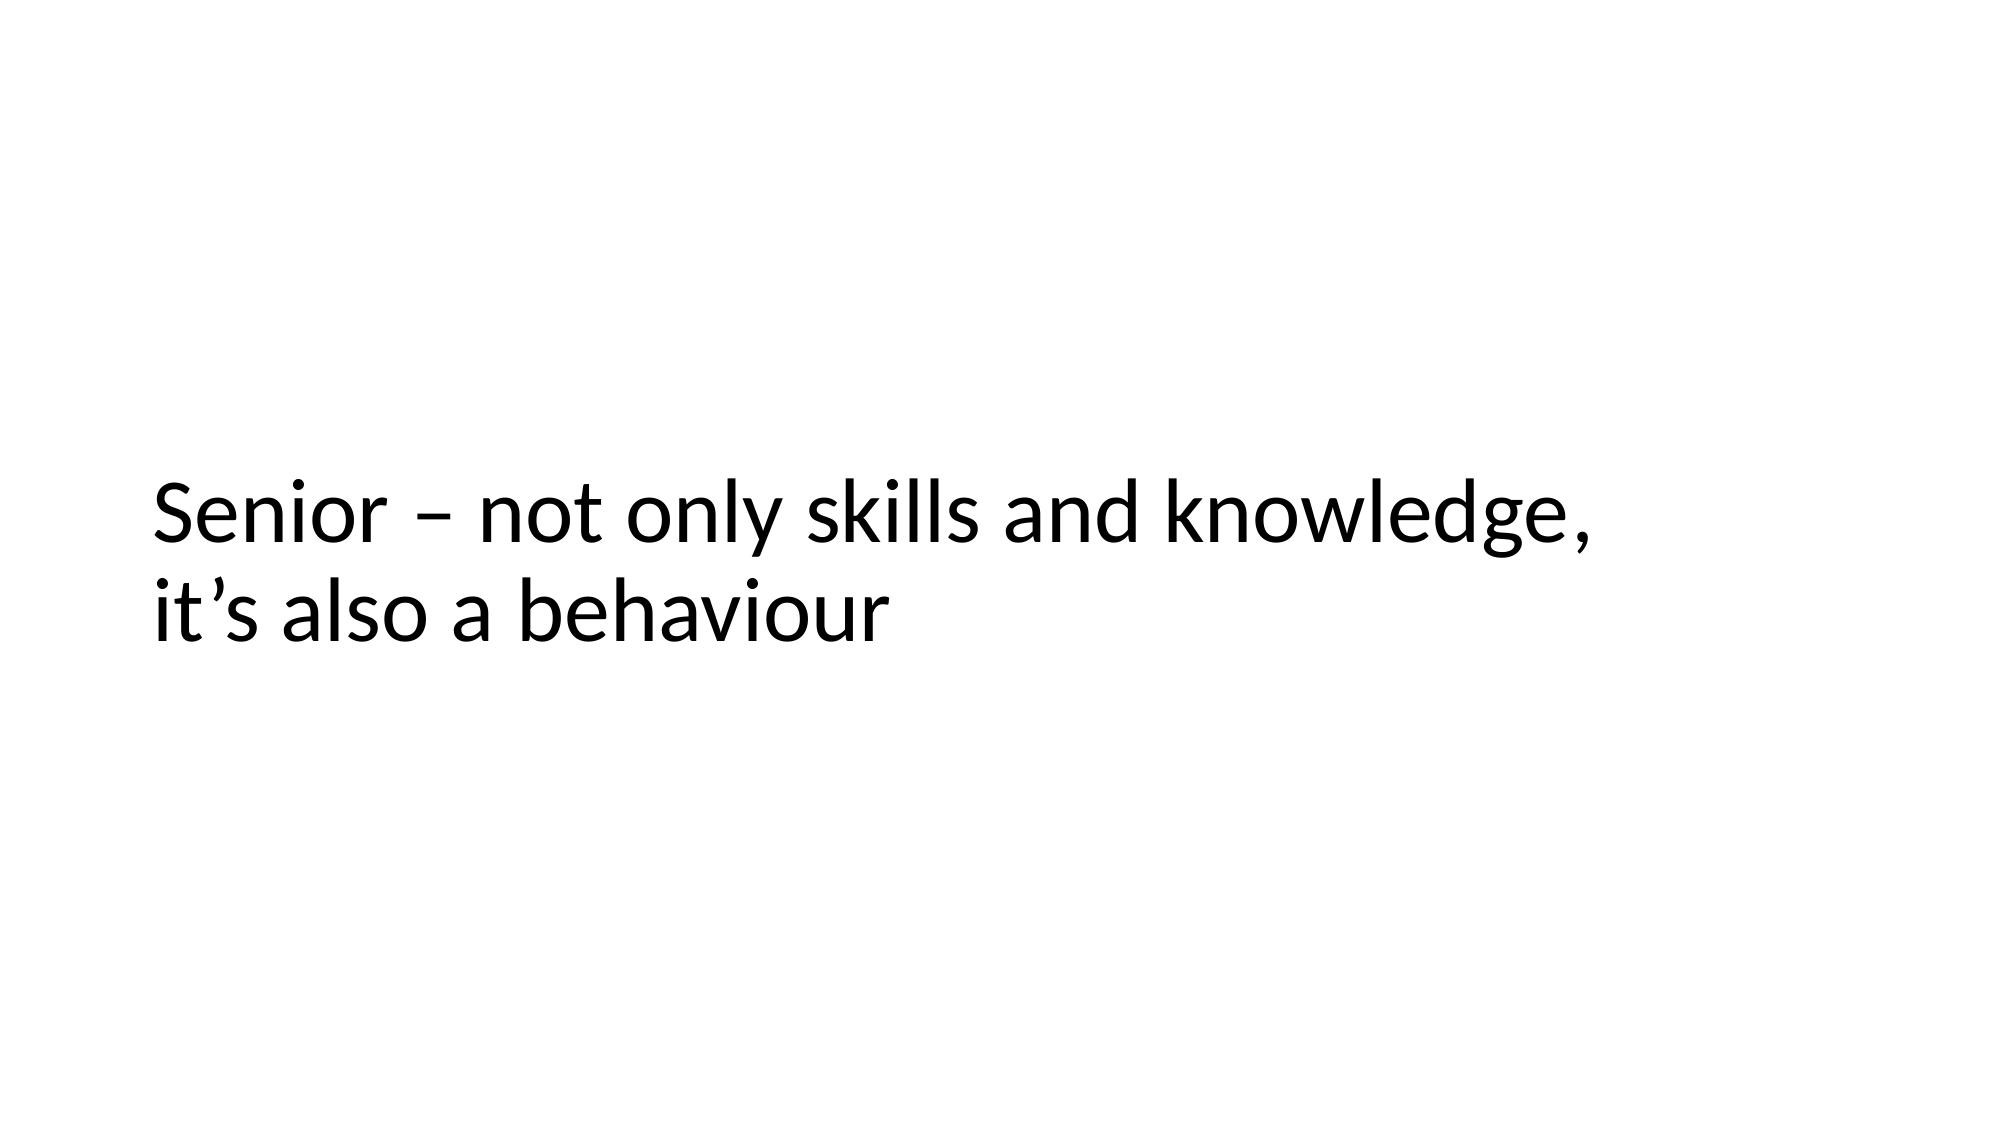

# Senior – not only skills and knowledge, it’s also a behaviour